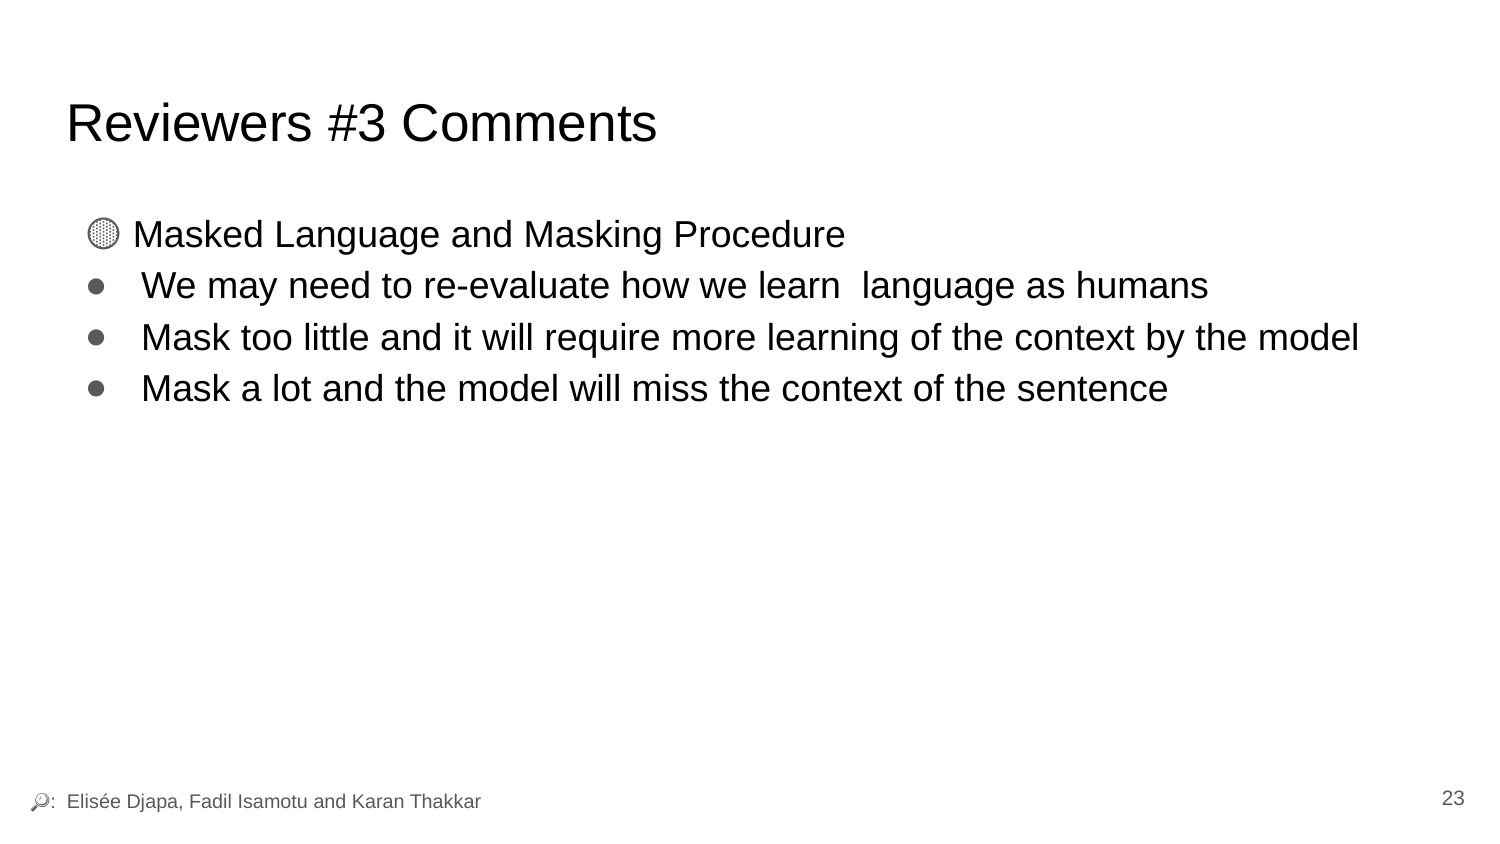

# Reviewers #3 Comments
🟡 Masked Language and Masking Procedure
We may need to re-evaluate how we learn  language as humans
Mask too little and it will require more learning of the context by the model
Mask a lot and the model will miss the context of the sentence

23
🔎:  Elisée Djapa, Fadil Isamotu and Karan Thakkar